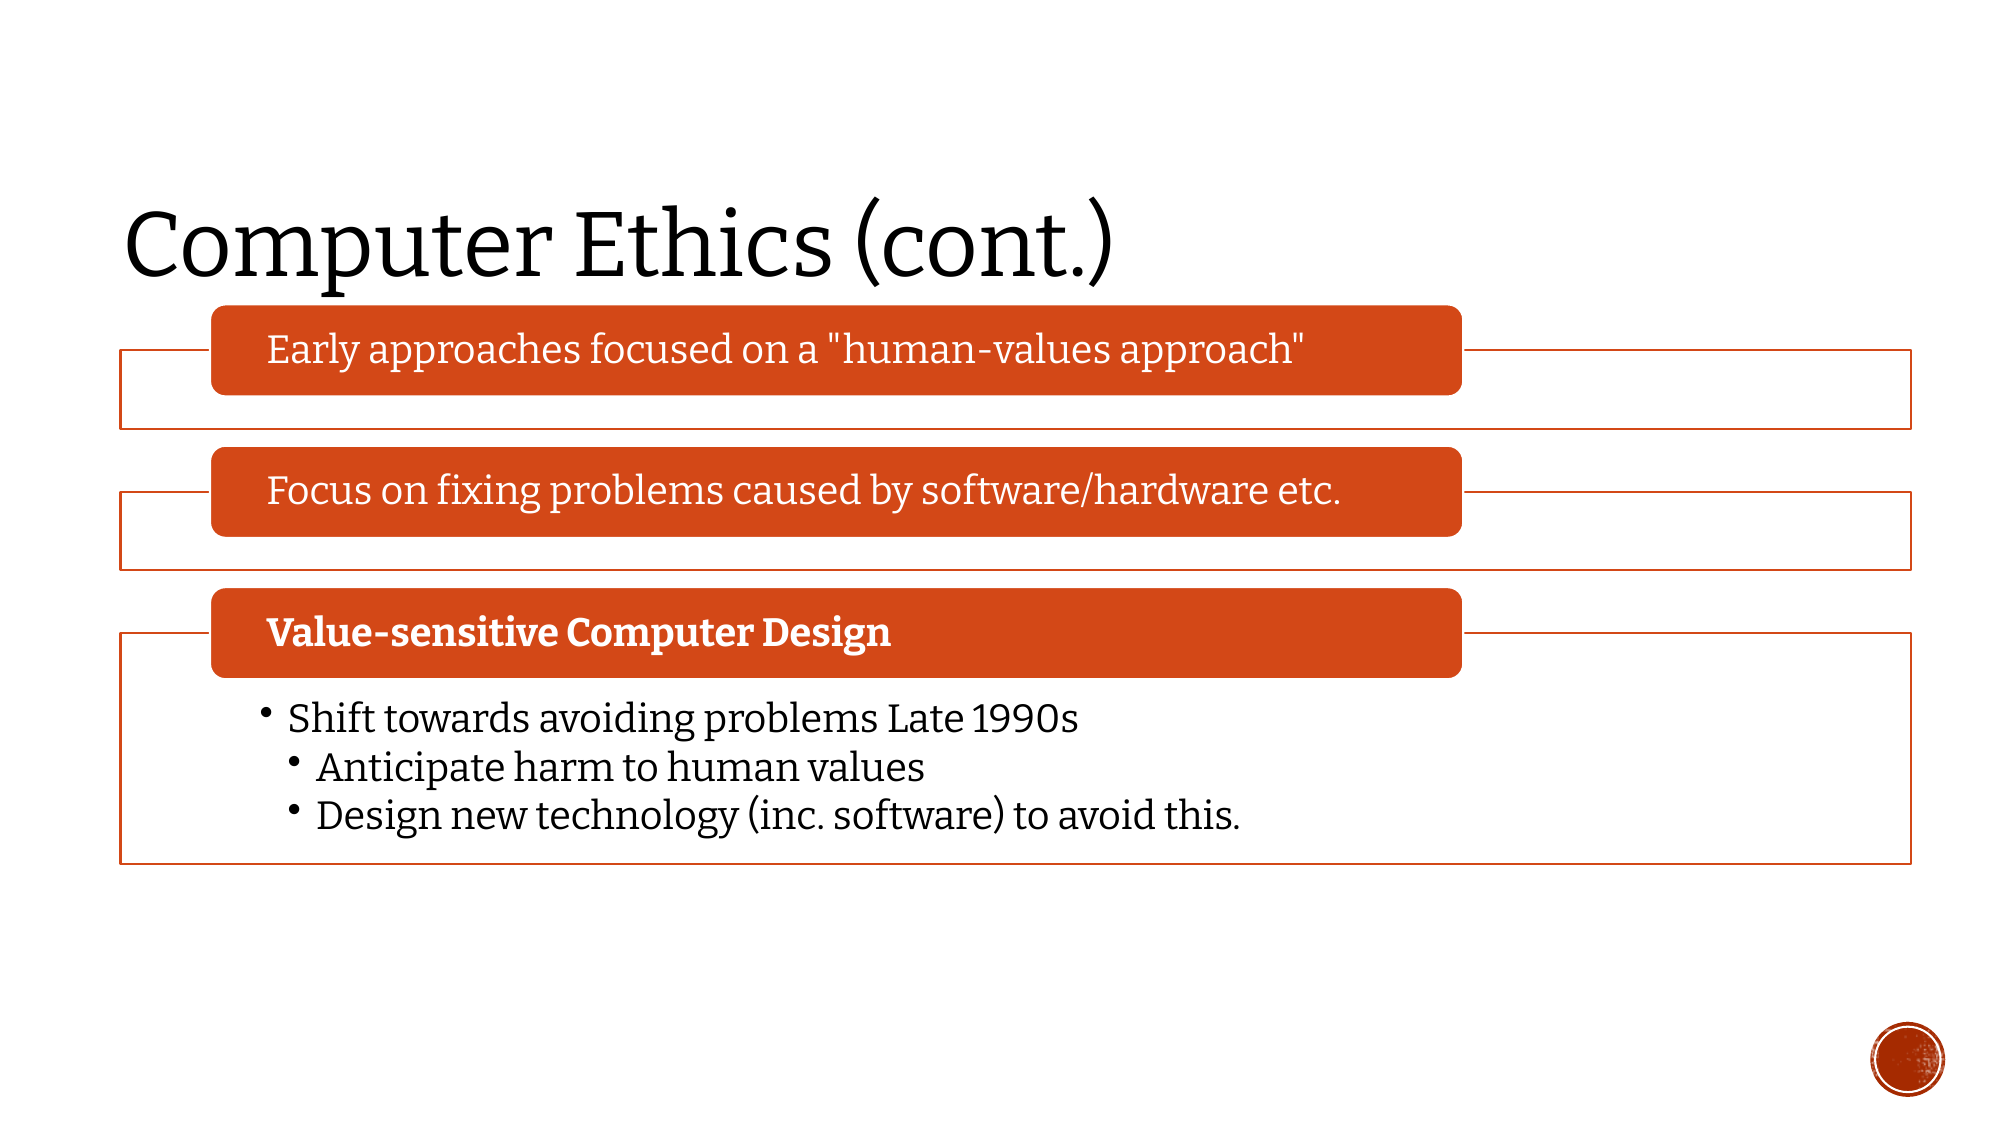

Computer Ethics (cont.)
Early approaches focused on a "human-values approach"
Focus on fixing problems caused by software/hardware etc.
Shift towards avoiding problems Late 1990s
Anticipate harm to human values
Design new technology (inc. software) to avoid this.
Value-sensitive Computer Design